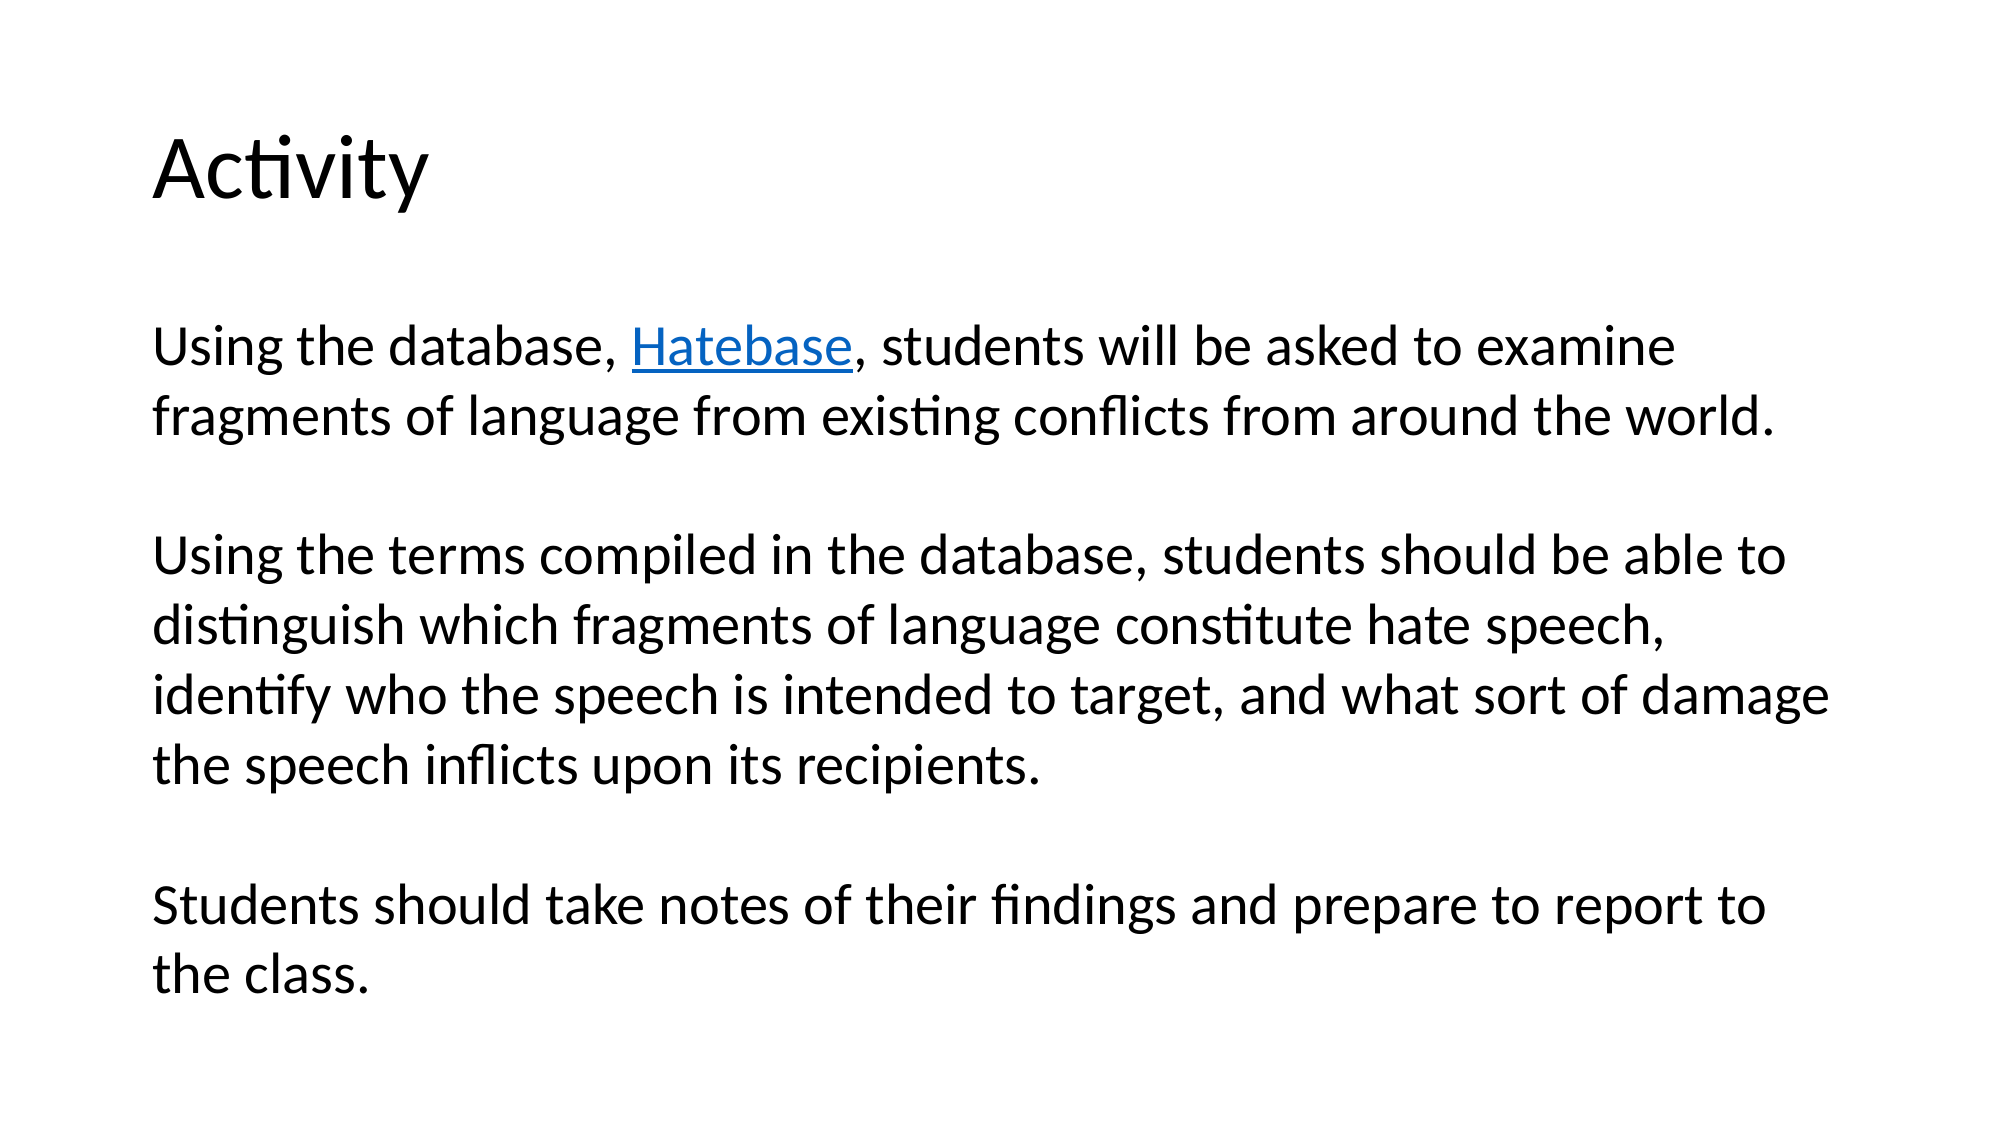

# Activity
Using the database, Hatebase, students will be asked to examine fragments of language from existing conflicts from around the world.

Using the terms compiled in the database, students should be able to distinguish which fragments of language constitute hate speech, identify who the speech is intended to target, and what sort of damage the speech inflicts upon its recipients.

Students should take notes of their findings and prepare to report to the class.